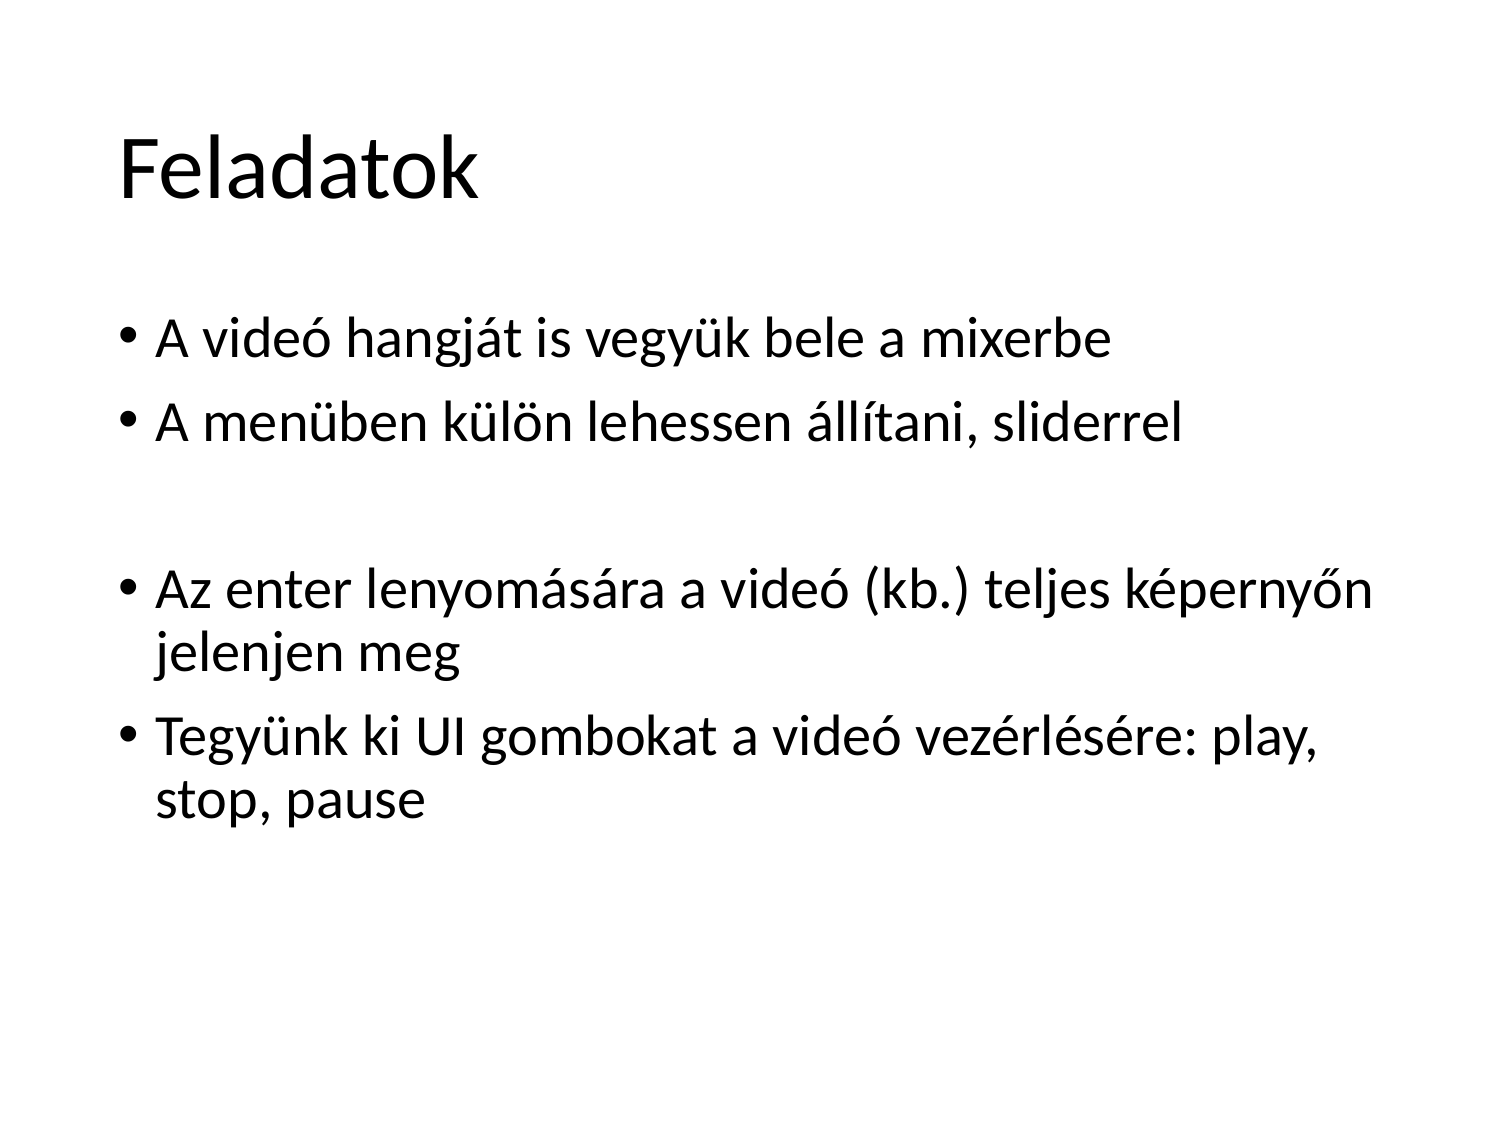

# Feladatok
A videó hangját is vegyük bele a mixerbe
A menüben külön lehessen állítani, sliderrel

Az enter lenyomására a videó (kb.) teljes képernyőn jelenjen meg
Tegyünk ki UI gombokat a videó vezérlésére: play, stop, pause